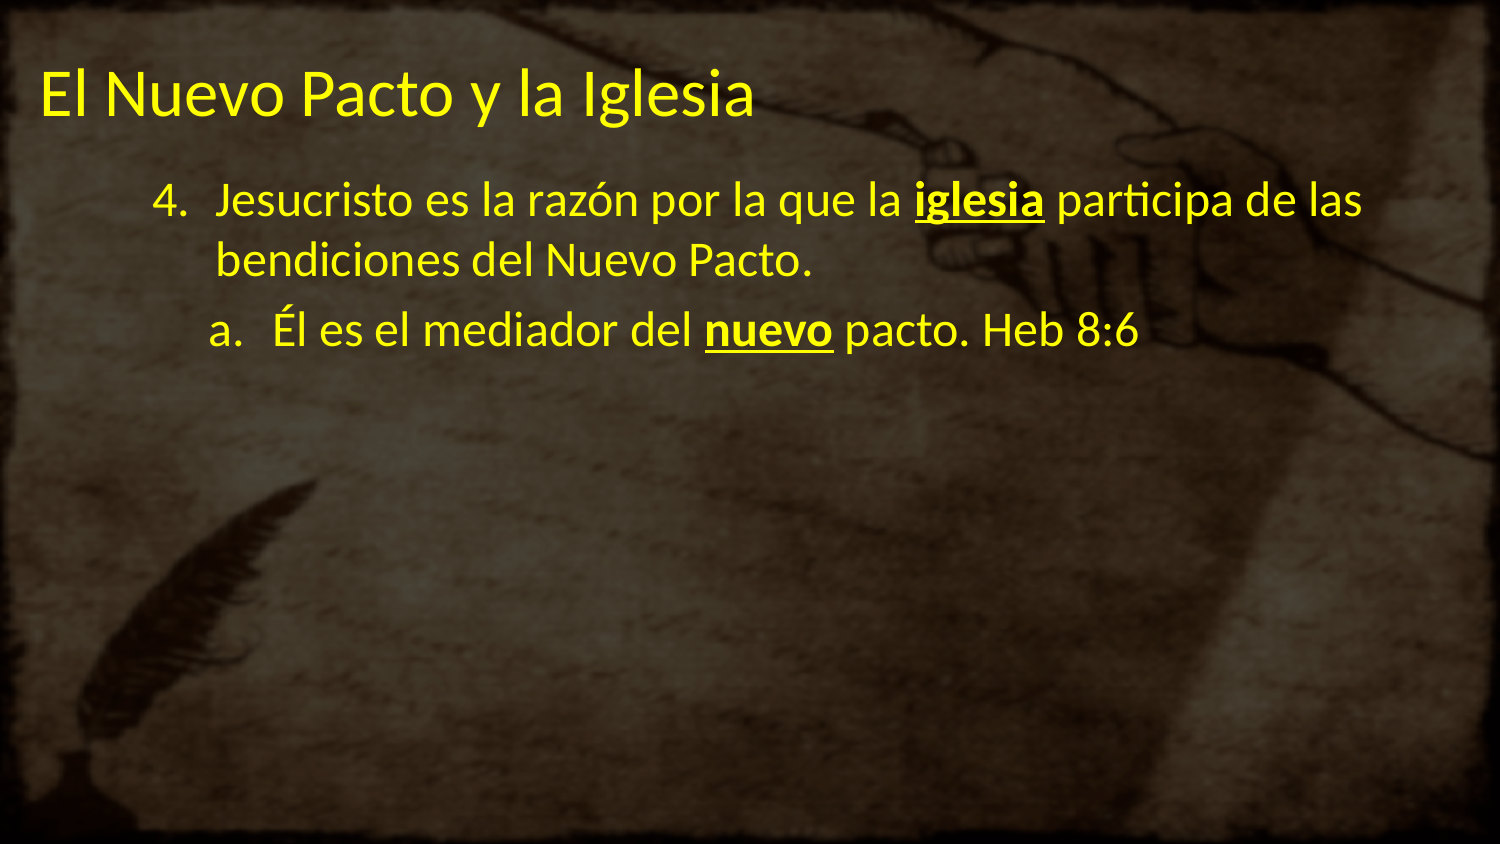

# El Nuevo Pacto y la Iglesia
Jesucristo es la razón por la que la iglesia participa de las bendiciones del Nuevo Pacto.
Él es el mediador del nuevo pacto. Heb 8:6